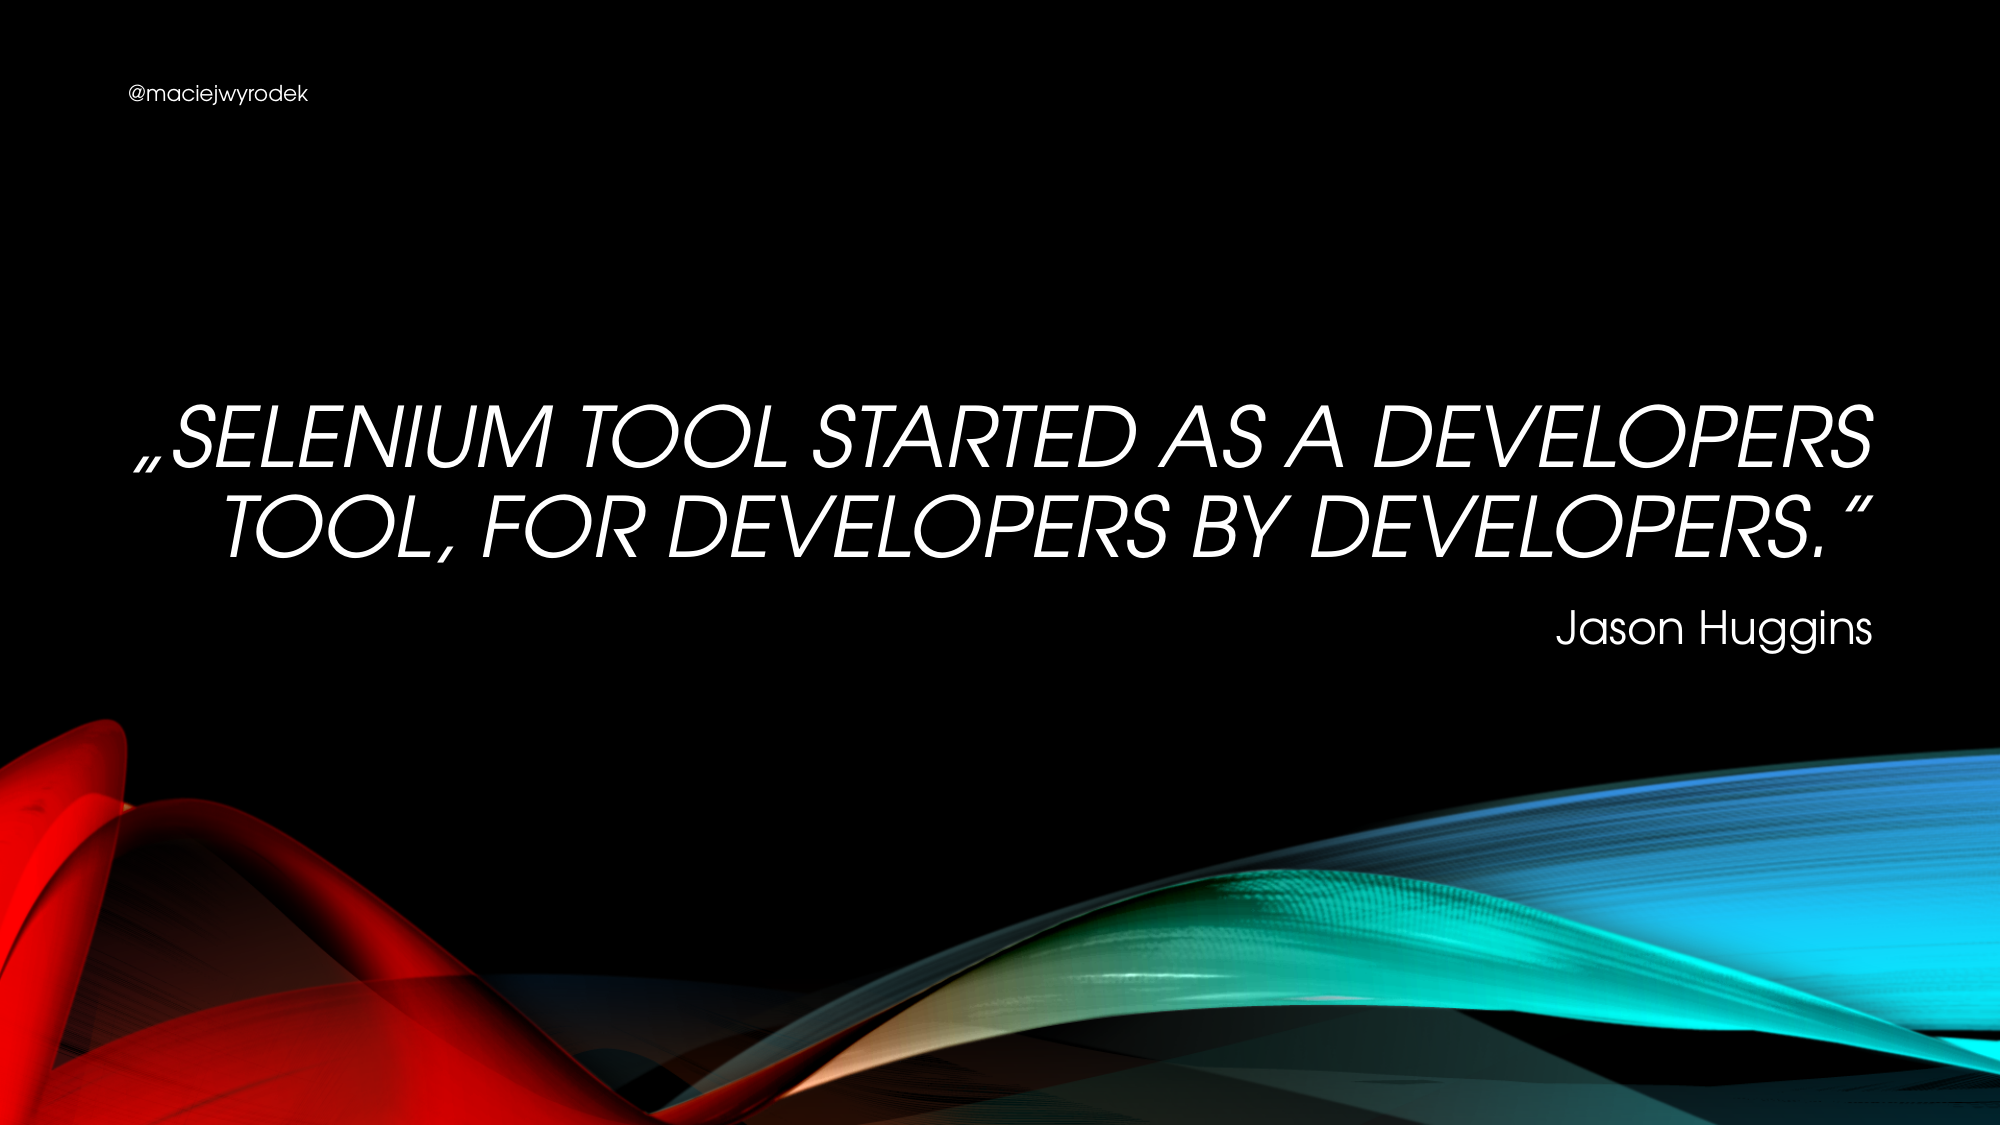

@maciejwyrodek
# „Selenium tool started as a developers tool, for developers by developers.”
Jason Huggins